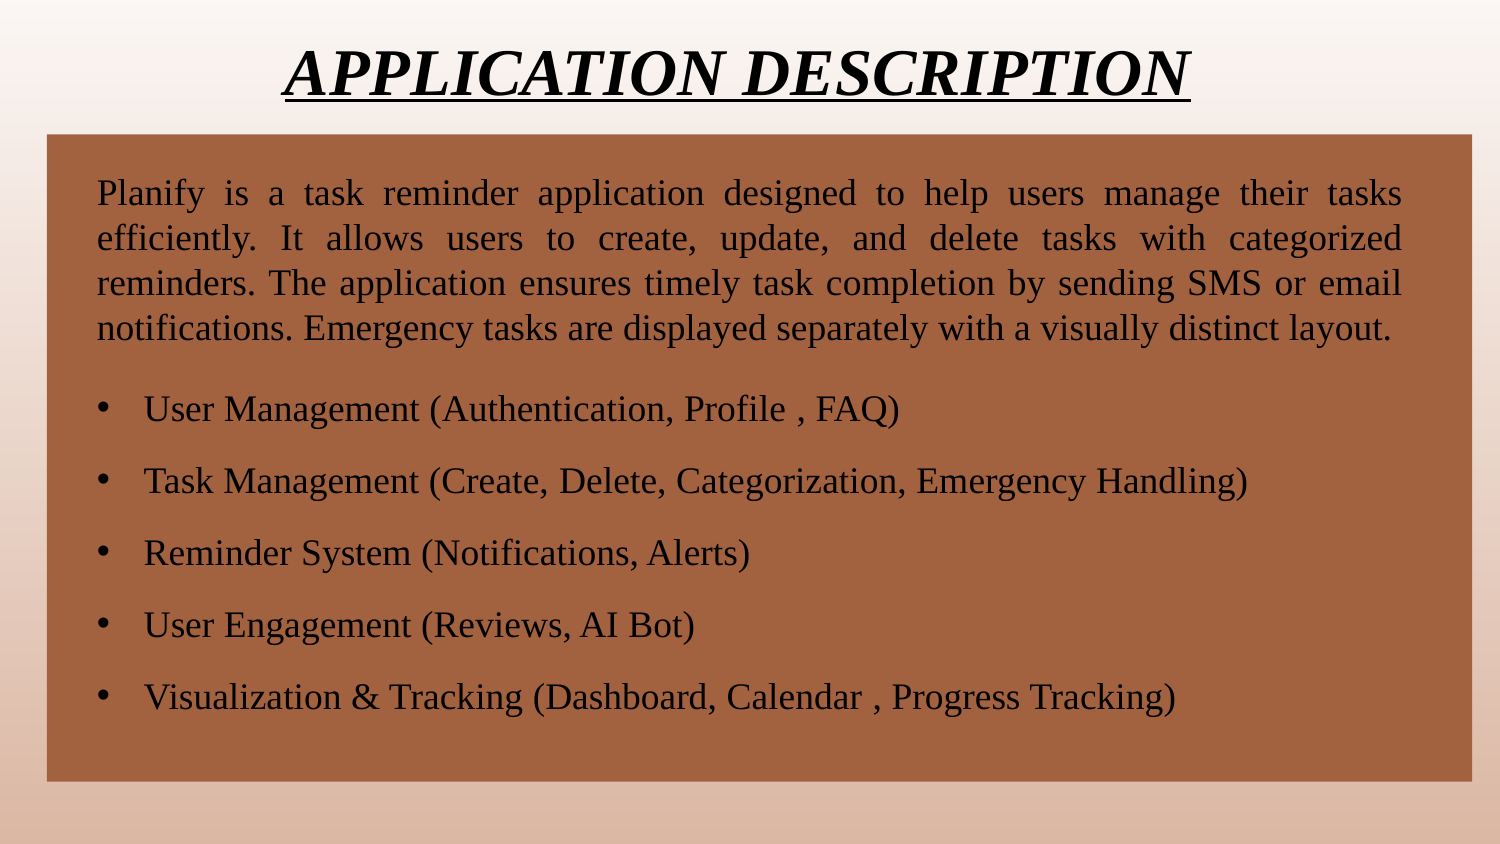

APPLICATION DESCRIPTION

Planify is a task reminder application designed to help users manage their tasks efficiently. It allows users to create, update, and delete tasks with categorized reminders. The application ensures timely task completion by sending SMS or email notifications. Emergency tasks are displayed separately with a visually distinct layout.

User Management (Authentication, Profile , FAQ)

Task Management (Create, Delete, Categorization, Emergency Handling)

Reminder System (Notifications, Alerts)

User Engagement (Reviews, AI Bot)

Visualization & Tracking (Dashboard, Calendar , Progress Tracking)